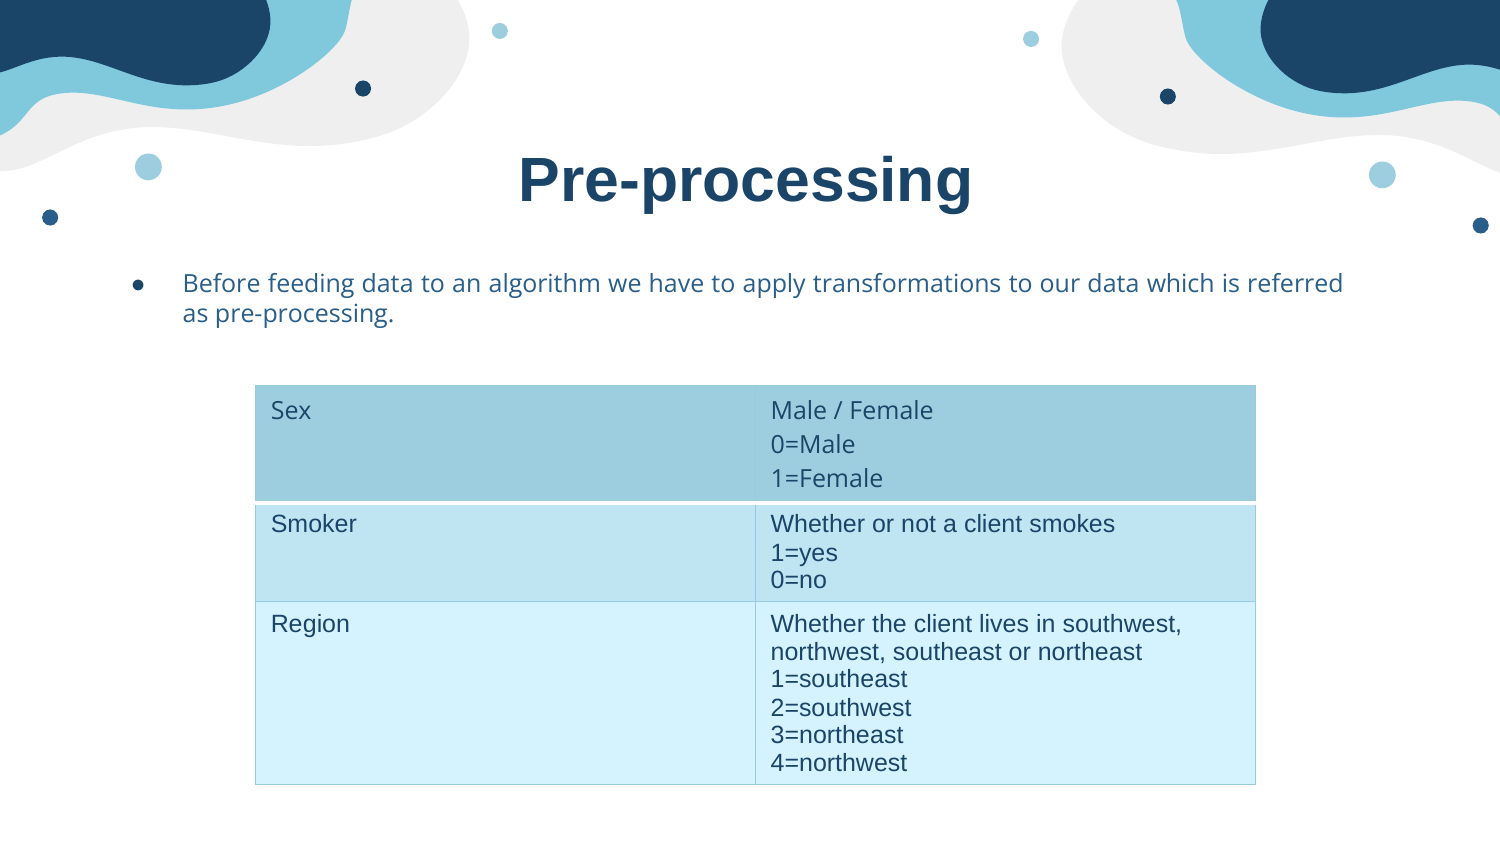

# Pre-processing
Before feeding data to an algorithm we have to apply transformations to our data which is referred as pre-processing.

| Sex | Male / Female 0=Male 1=Female |
| --- | --- |
| Smoker | Whether or not a client smokes 1=yes 0=no |
| Region | Whether the client lives in southwest, northwest, southeast or northeast 1=southeast 2=southwest 3=northeast 4=northwest |